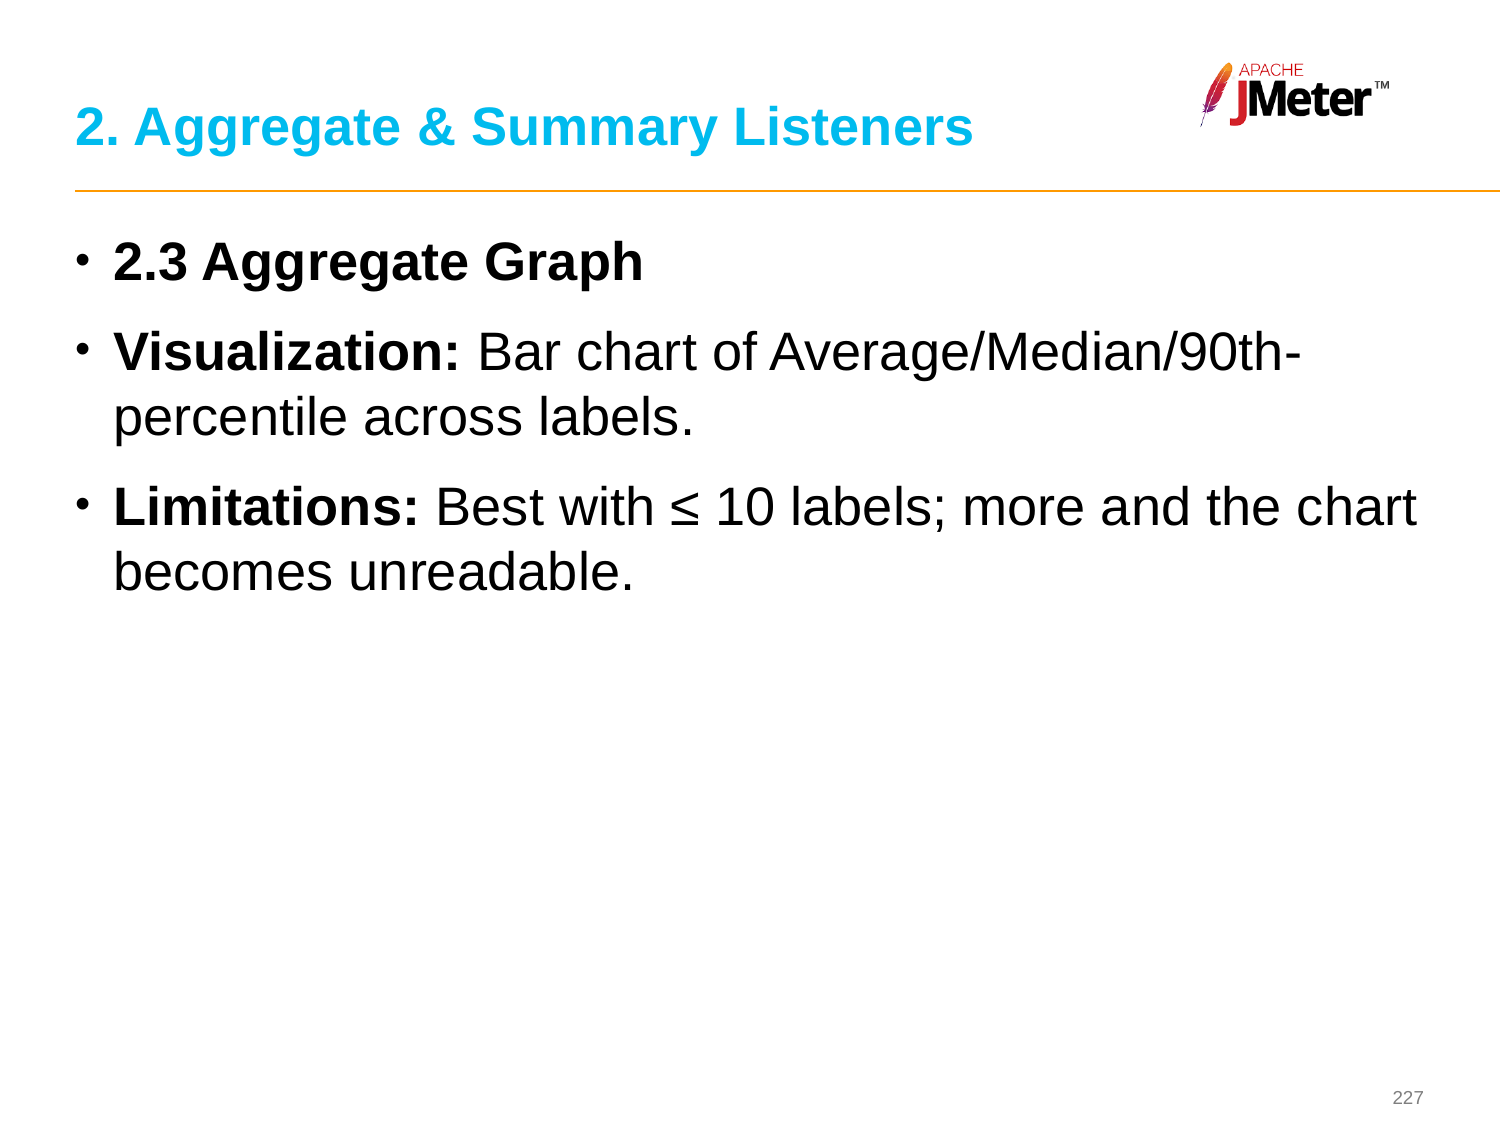

# 2. Aggregate & Summary Listeners
2.3 Aggregate Graph
Visualization: Bar chart of Average/Median/90th-percentile across labels.
Limitations: Best with ≤ 10 labels; more and the chart becomes unreadable.